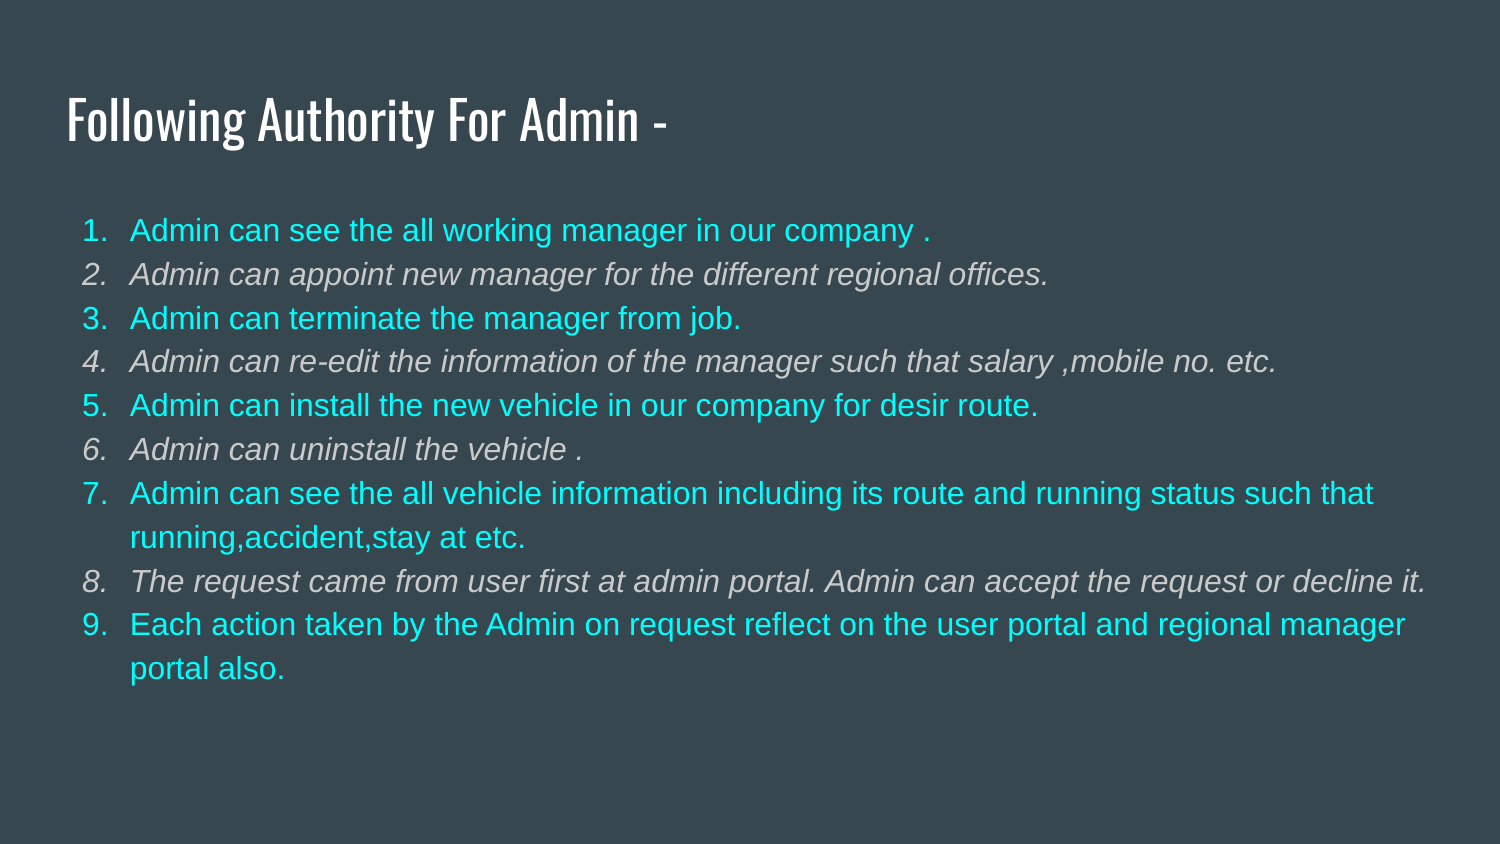

# Following Authority For Admin -
Admin can see the all working manager in our company .
Admin can appoint new manager for the different regional offices.
Admin can terminate the manager from job.
Admin can re-edit the information of the manager such that salary ,mobile no. etc.
Admin can install the new vehicle in our company for desir route.
Admin can uninstall the vehicle .
Admin can see the all vehicle information including its route and running status such that running,accident,stay at etc.
The request came from user first at admin portal. Admin can accept the request or decline it.
Each action taken by the Admin on request reflect on the user portal and regional manager portal also.